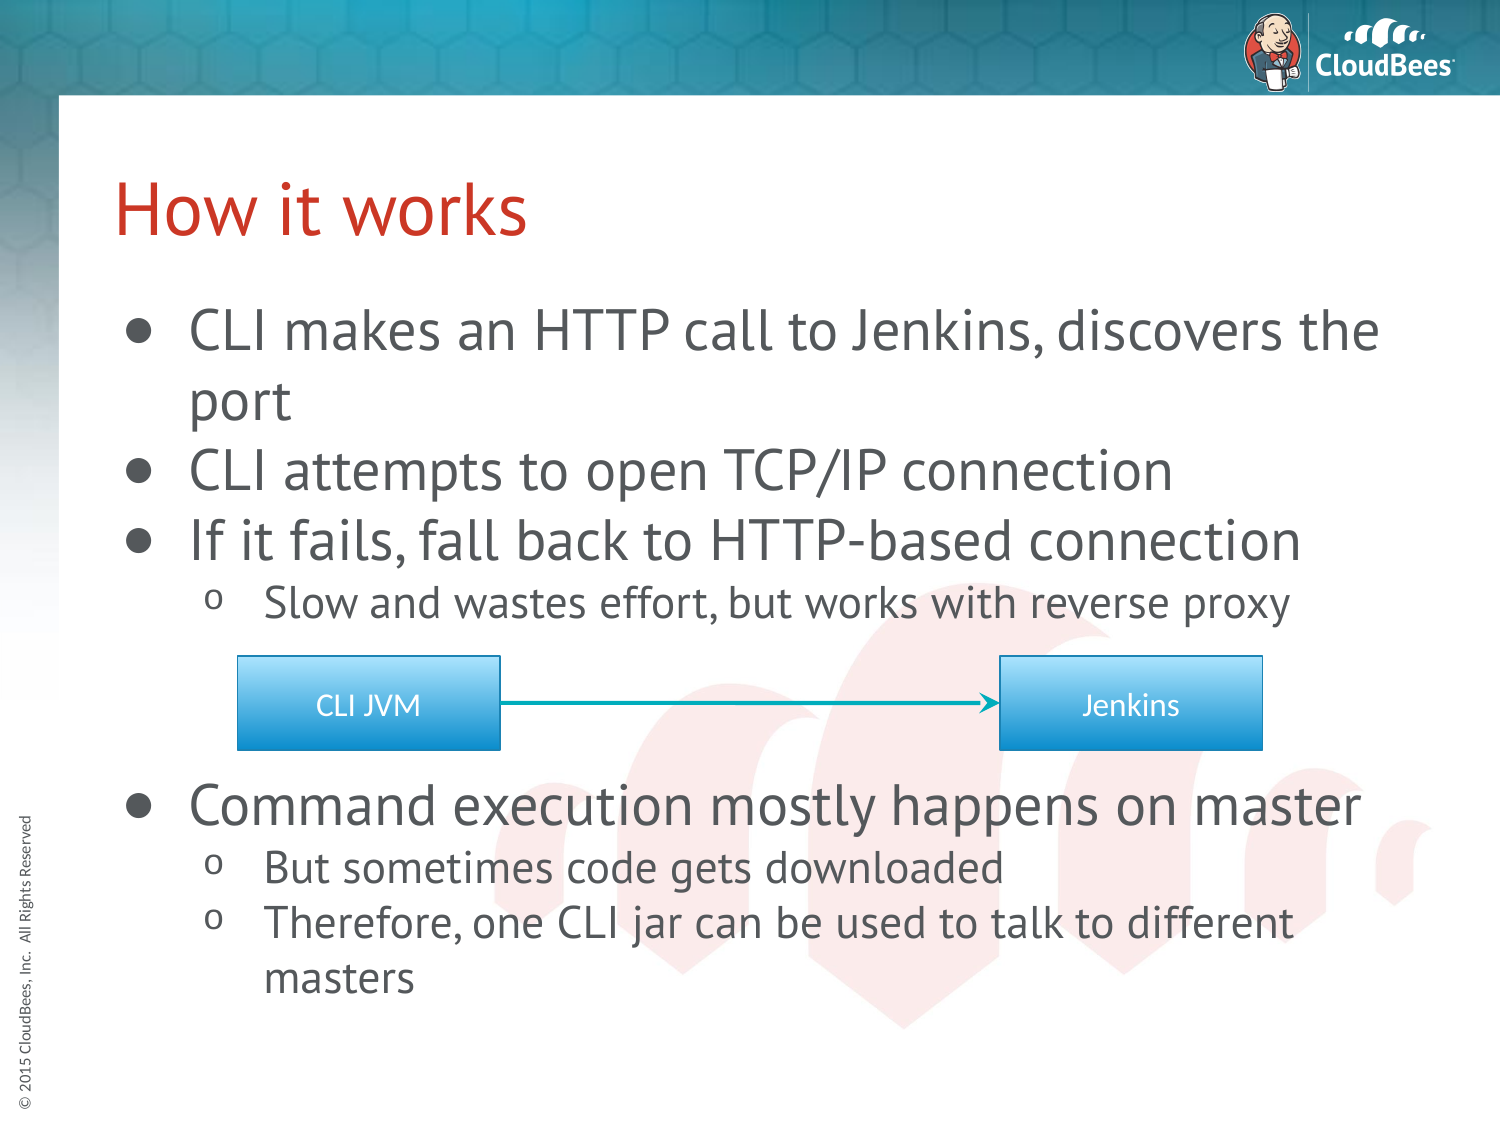

# How it works
CLI makes an HTTP call to Jenkins, discovers the port
CLI attempts to open TCP/IP connection
If it fails, fall back to HTTP-based connection
Slow and wastes effort, but works with reverse proxy

Command execution mostly happens on master
But sometimes code gets downloaded
Therefore, one CLI jar can be used to talk to different masters
CLI JVM
Jenkins